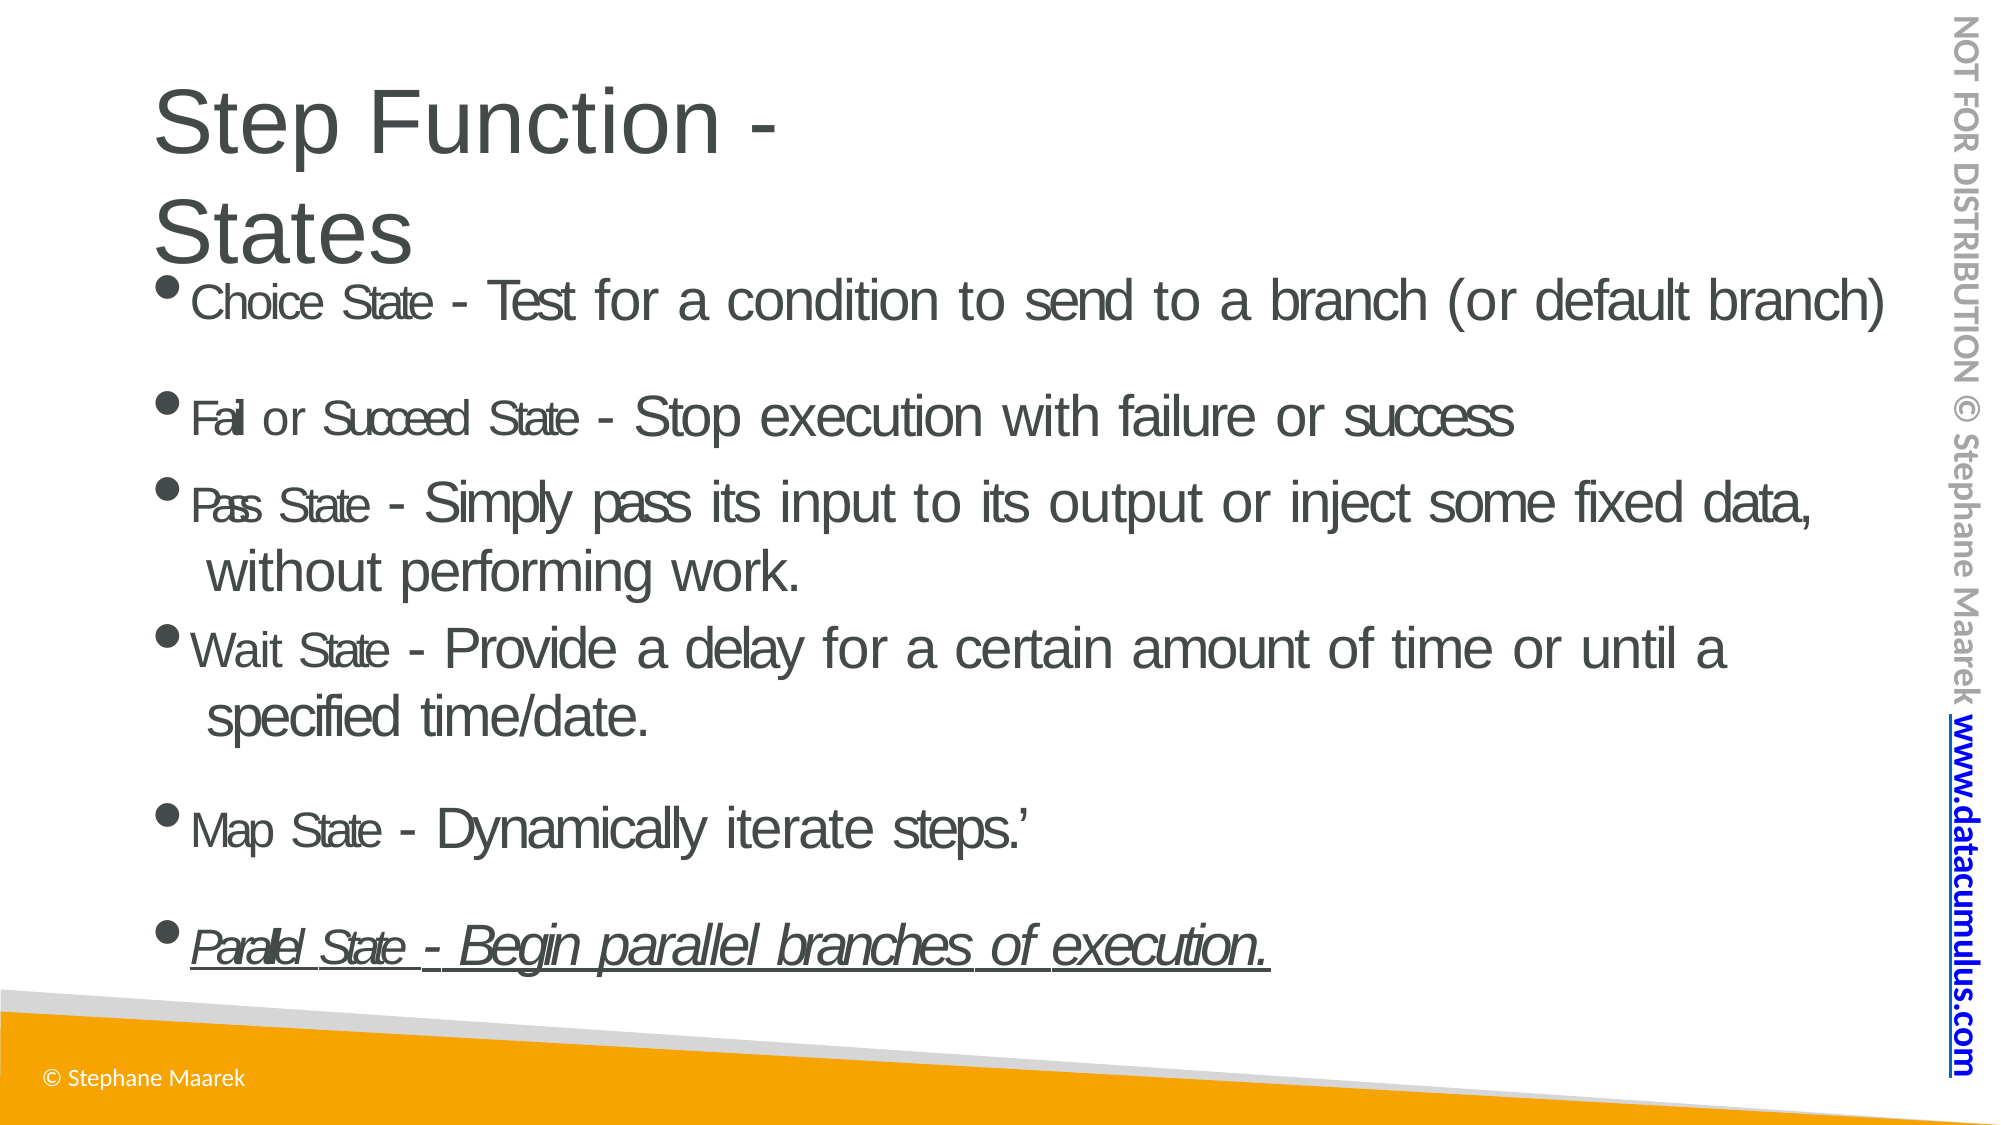

NOT FOR DISTRIBUTION © Stephane Maarek www.datacumulus.com
# Step Function - States
Choice State - Test for a condition to send to a branch (or default branch)
Fail or Succeed State - Stop execution with failure or success
Pass State - Simply pass its input to its output or inject some fixed data,  without performing work.
Wait State - Provide a delay for a certain amount of time or until a  specified time/date.
Map State - Dynamically iterate steps.’
Parallel State - Begin parallel branches of execution.
© Stephane Maarek